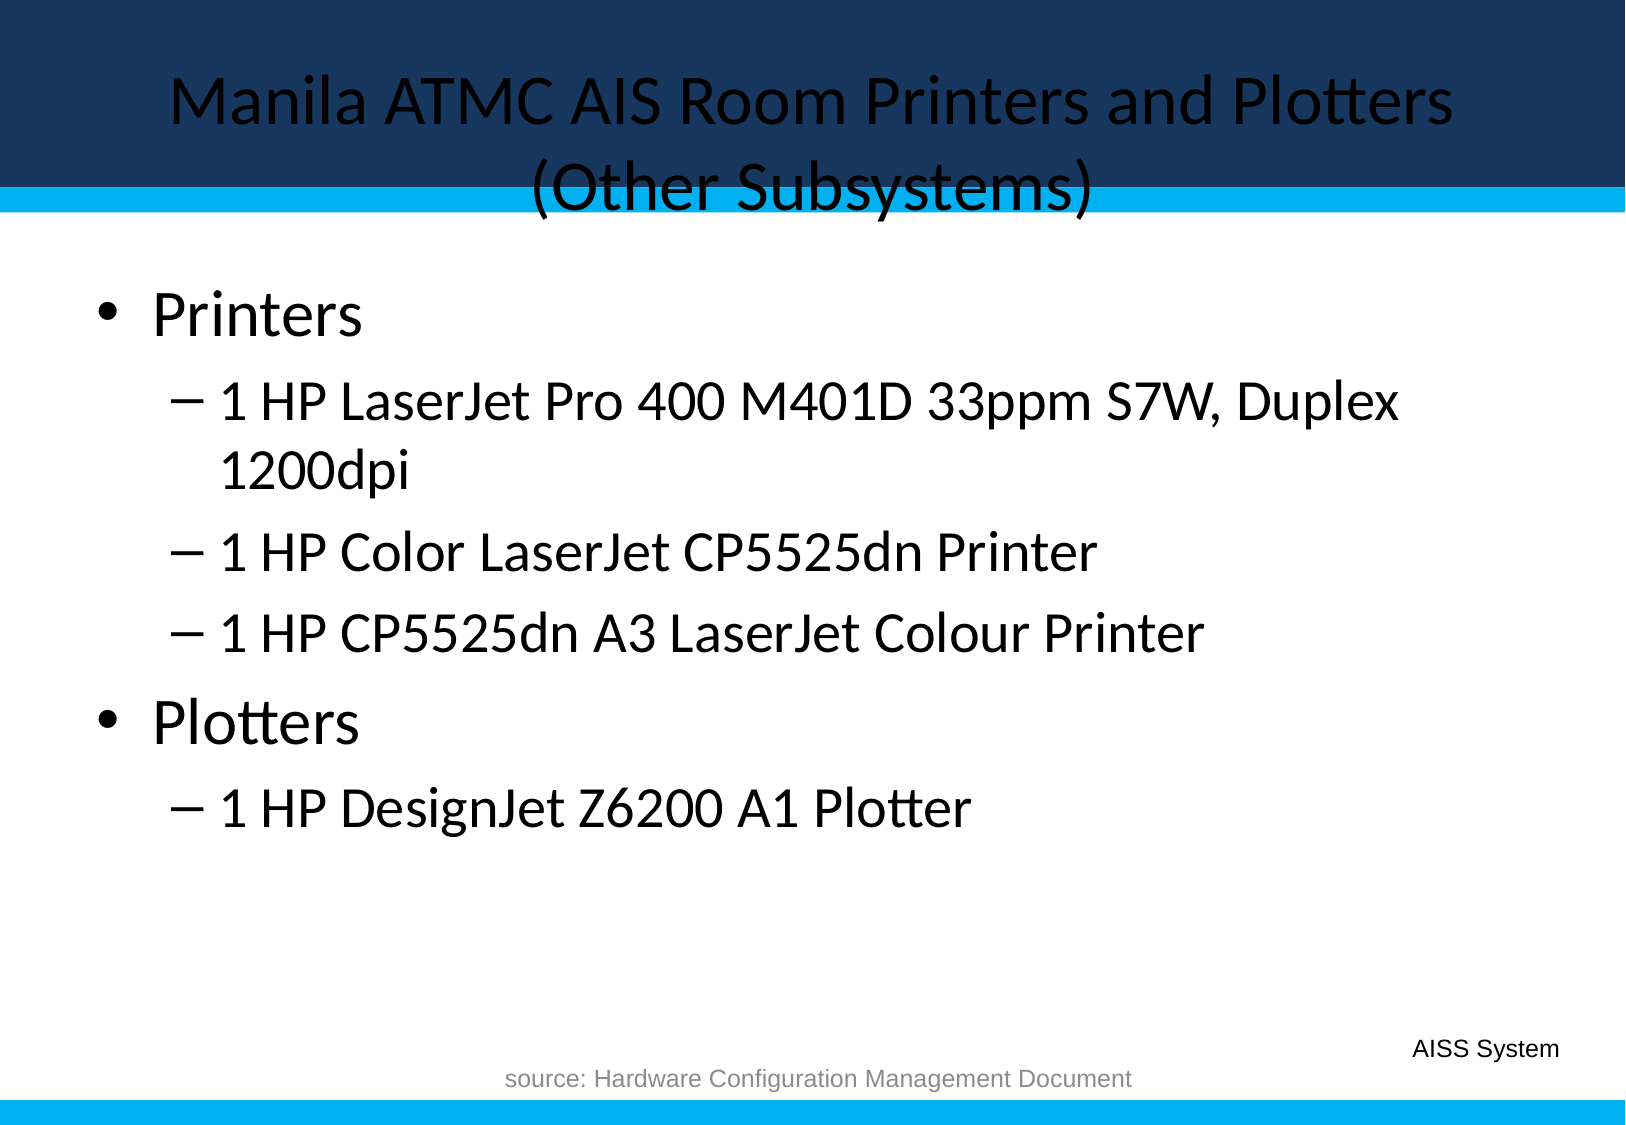

# Manila ATMC AIS Room Printers and Plotters (Other Subsystems)

Printers
1 HP LaserJet Pro 400 M401D 33ppm S7W, Duplex 1200dpi
1 HP Color LaserJet CP5525dn Printer
1 HP CP5525dn A3 LaserJet Colour Printer
Plotters
1 HP DesignJet Z6200 A1 Plotter

AISS System
source: Hardware Configuration Management Document